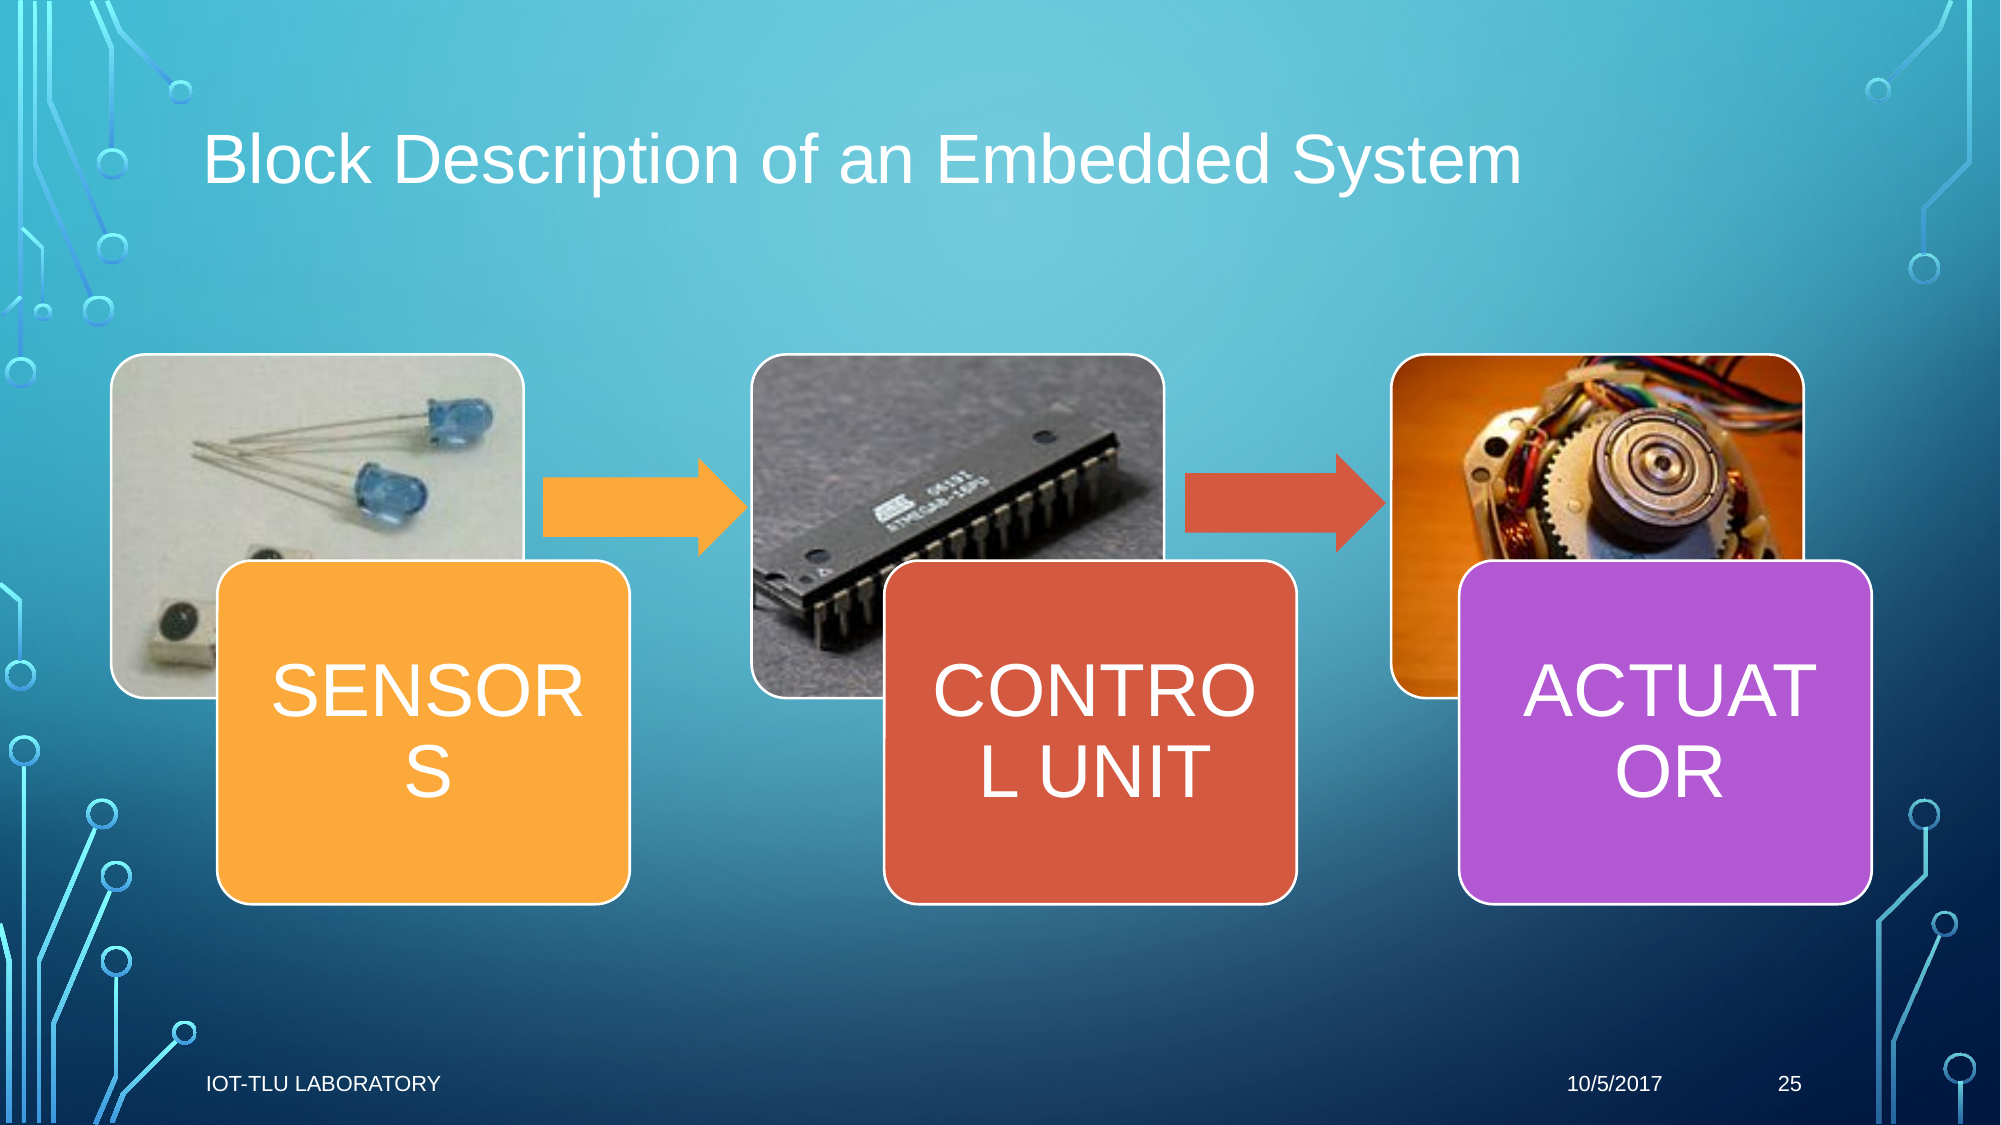

Block Description of an Embedded System

SENSORS

CONTROL UNIT

ACTUATOR
IoT-TLU Laboratory
25
10/5/2017